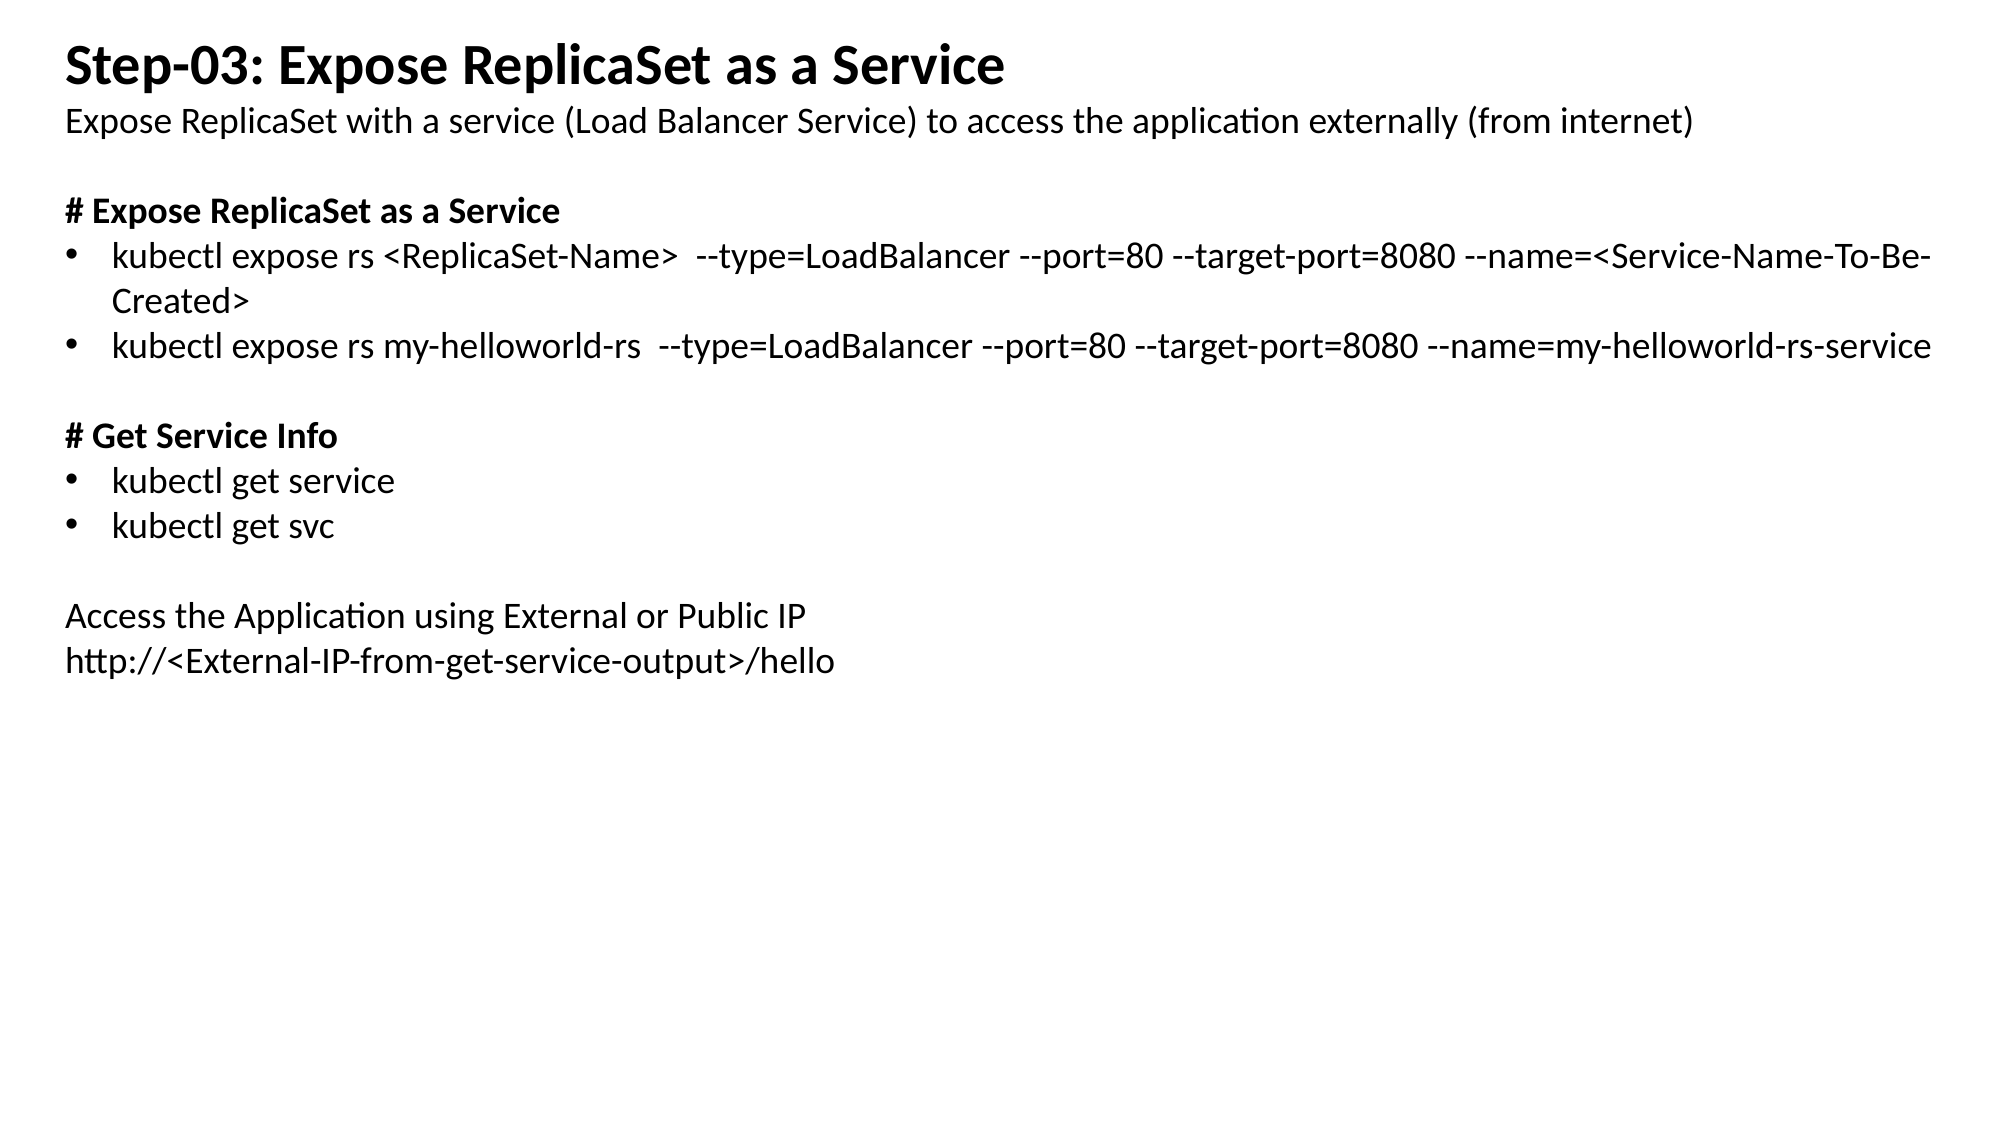

Step-03: Expose ReplicaSet as a Service
Expose ReplicaSet with a service (Load Balancer Service) to access the application externally (from internet)

# Expose ReplicaSet as a Service
kubectl expose rs <ReplicaSet-Name>  --type=LoadBalancer --port=80 --target-port=8080 --name=<Service-Name-To-Be-Created>
kubectl expose rs my-helloworld-rs  --type=LoadBalancer --port=80 --target-port=8080 --name=my-helloworld-rs-service

# Get Service Info
kubectl get service
kubectl get svc

Access the Application using External or Public IP
http://<External-IP-from-get-service-output>/hello